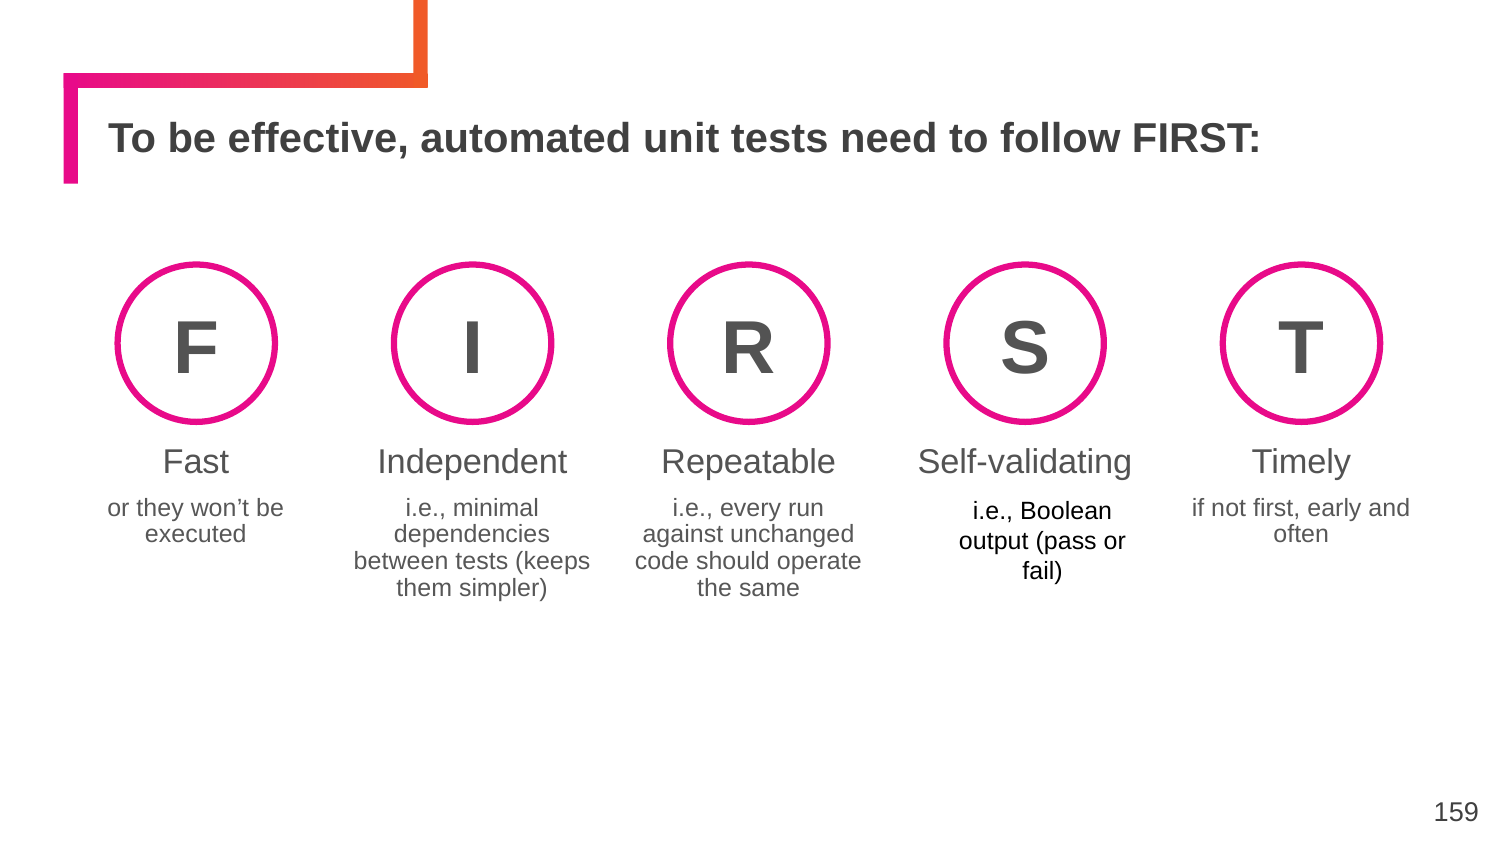

# To be effective, automated unit tests need to follow FIRST:
F
I
R
S
T
Fast
Independent
Repeatable
Self-validating
Timely
or they won’t be executed

i.e., minimal dependencies between tests (keeps them simpler)

i.e., every run against unchanged code should operate the same
i.e., Boolean output (pass or fail)
if not first, early and often
159